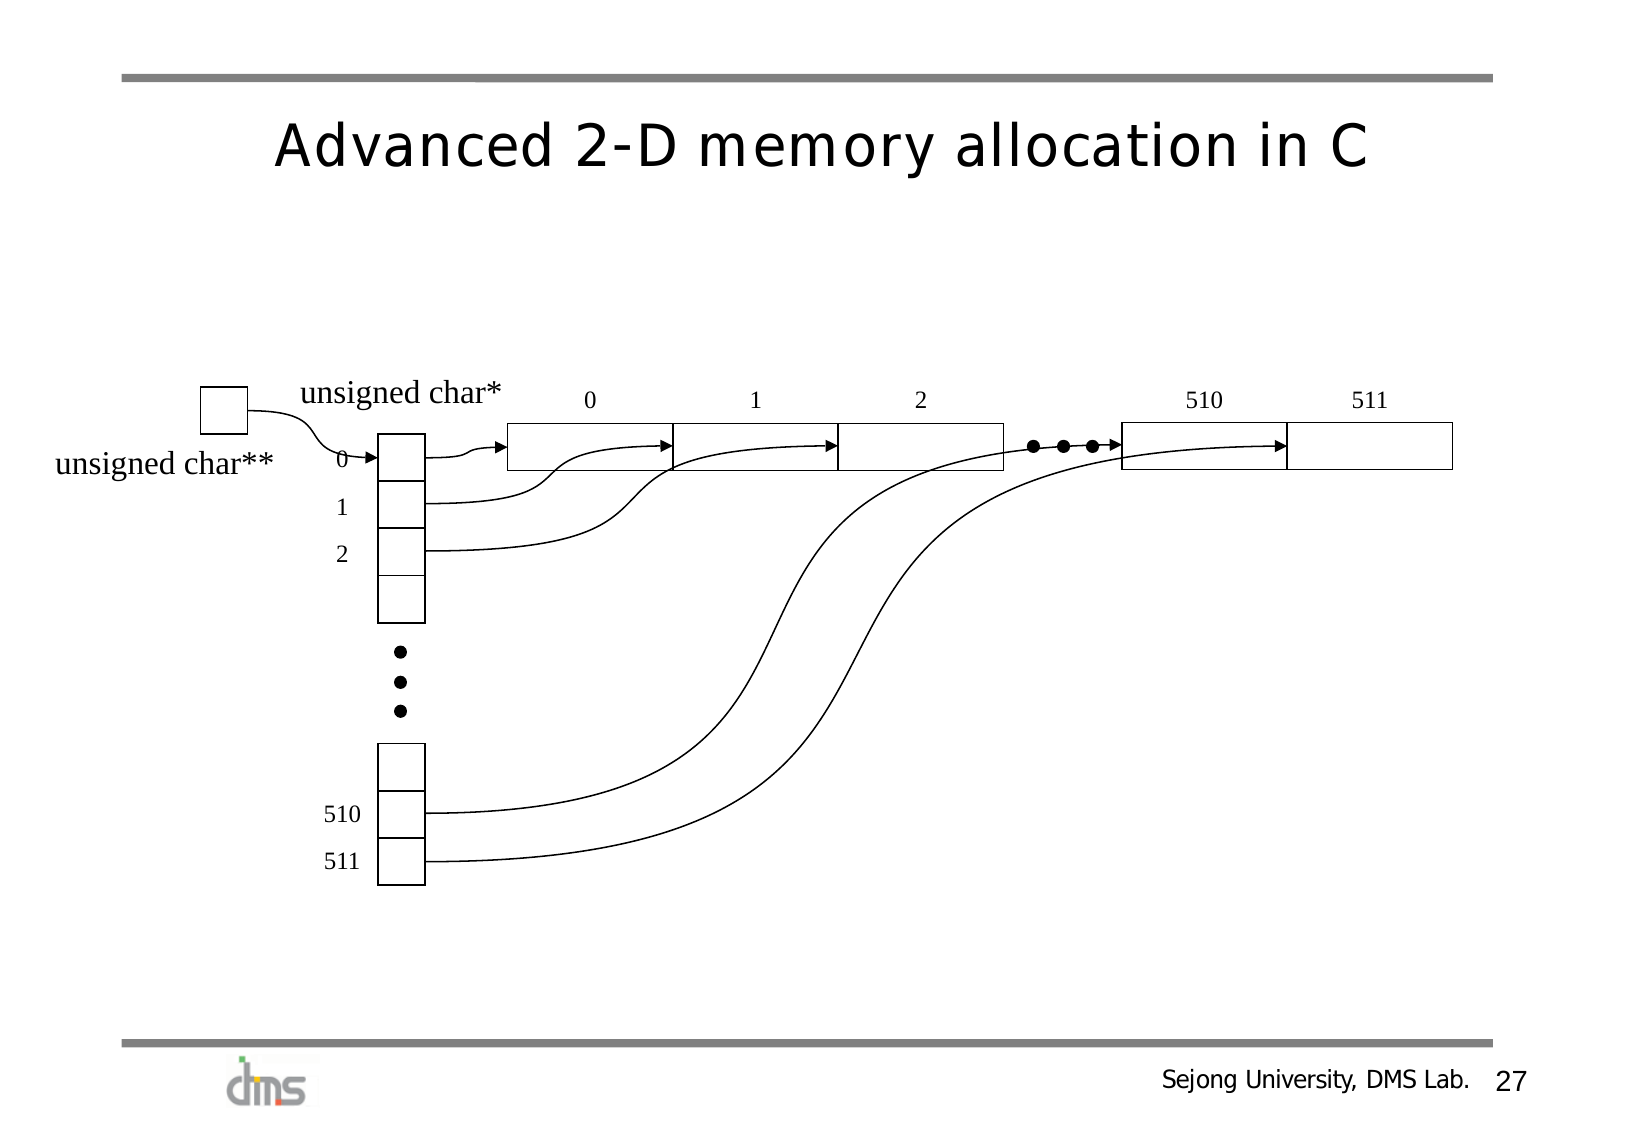

# Advanced 2-D memory allocation in C
unsigned char*
0
1
2
510
511

0

1
2

510

511

unsigned char**
27